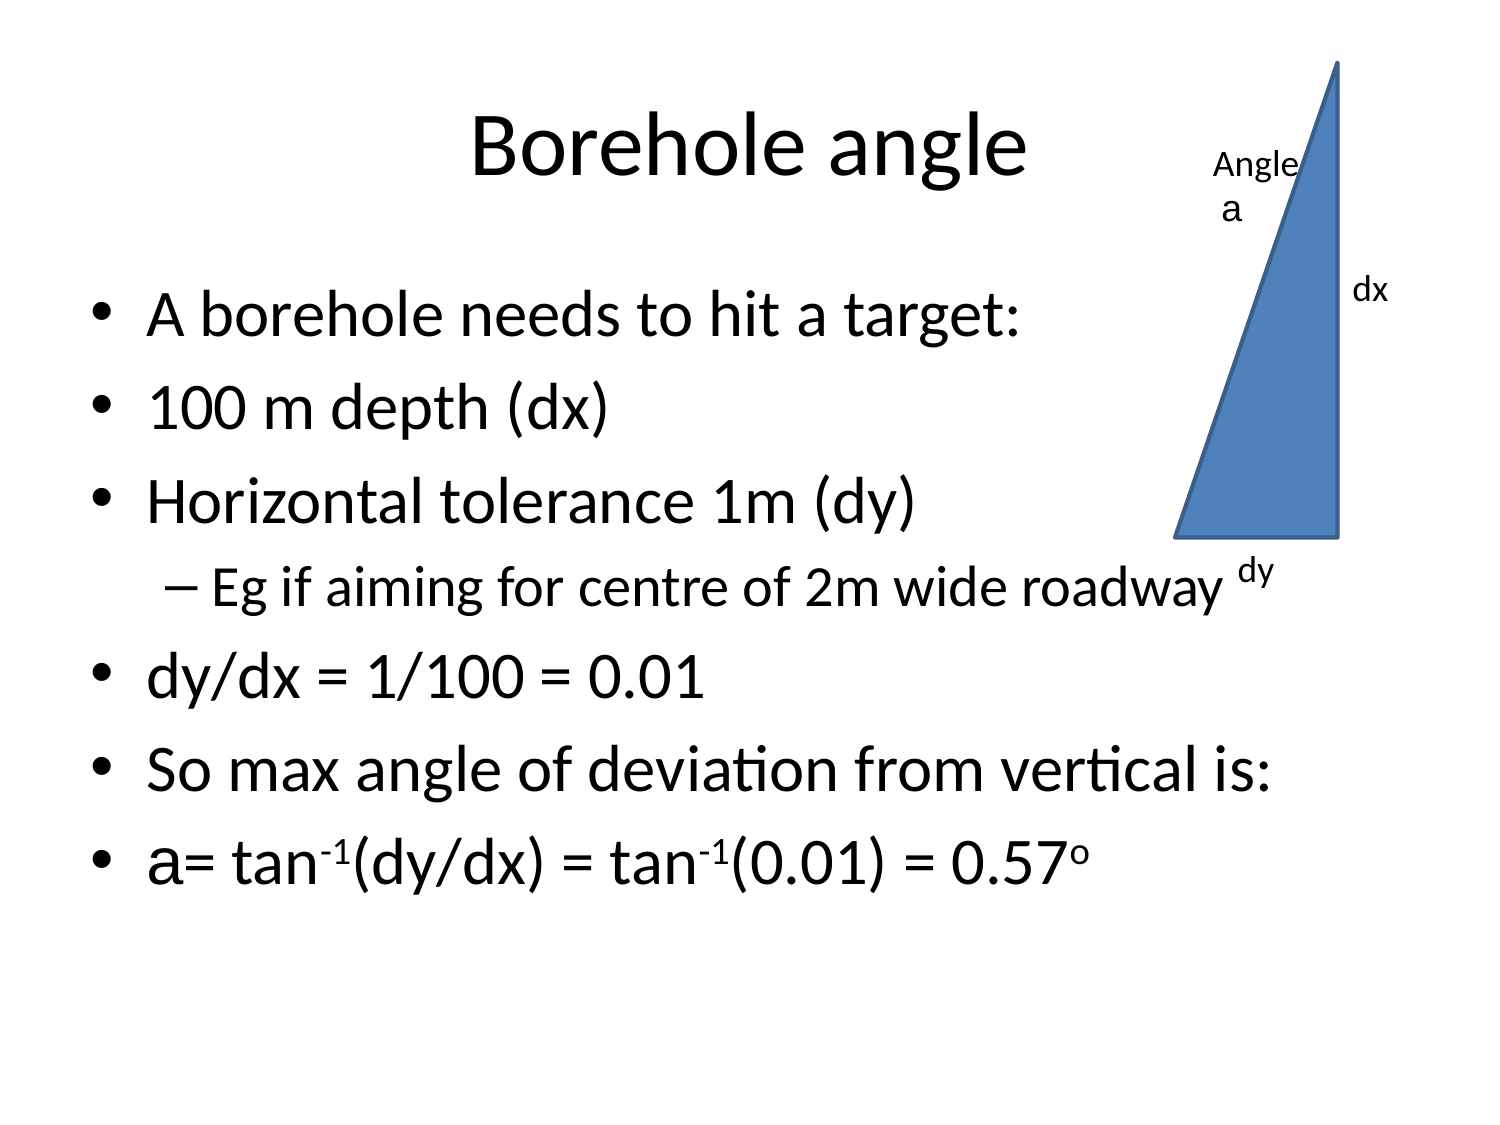

# Borehole angle
Angle
 a

dx
A borehole needs to hit a target:
100 m depth (dx)
Horizontal tolerance 1m (dy)
Eg if aiming for centre of 2m wide roadway
dy/dx = 1/100 = 0.01
So max angle of deviation from vertical is:
a= tan-1(dy/dx) = tan-1(0.01) = 0.57o

dy